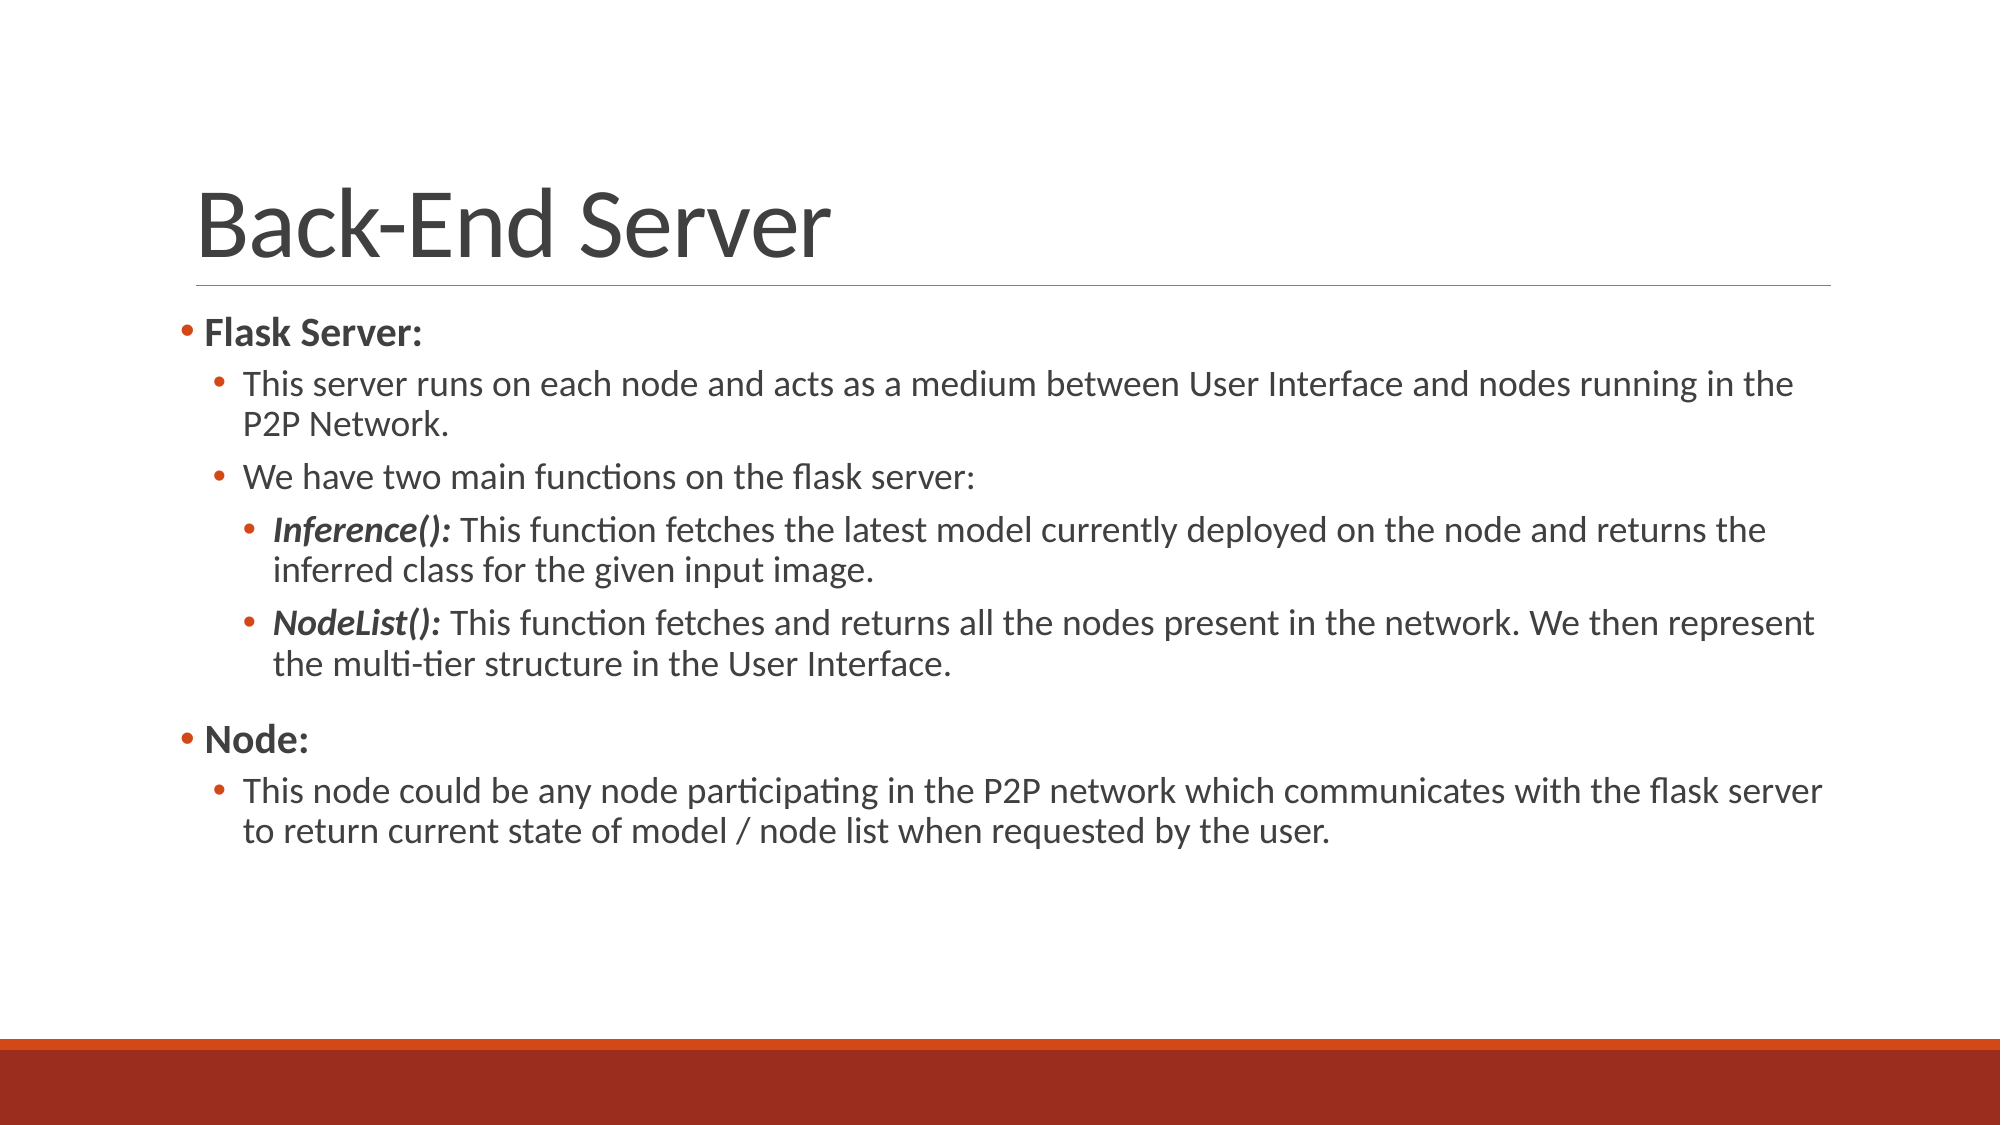

# Back-End Server
 Flask Server:
This server runs on each node and acts as a medium between User Interface and nodes running in the P2P Network.
We have two main functions on the flask server:
Inference(): This function fetches the latest model currently deployed on the node and returns the inferred class for the given input image.
NodeList(): This function fetches and returns all the nodes present in the network. We then represent the multi-tier structure in the User Interface.
 Node:
This node could be any node participating in the P2P network which communicates with the flask server to return current state of model / node list when requested by the user.